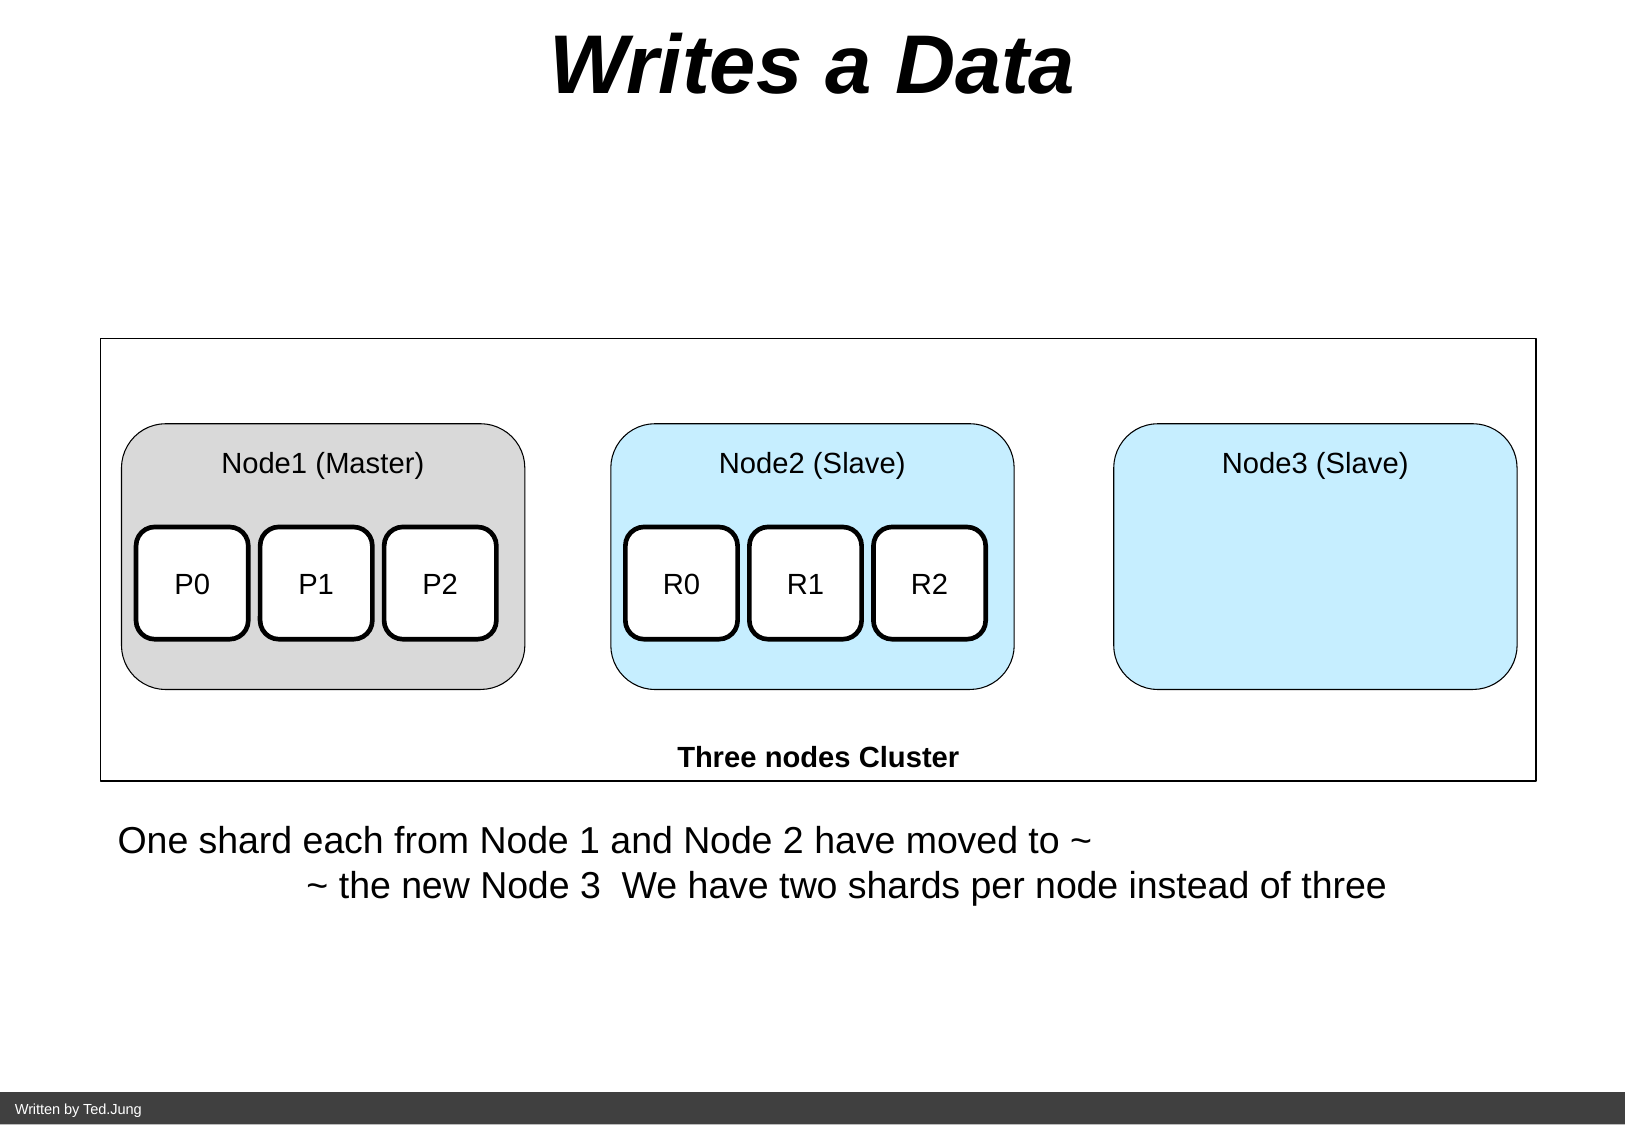

Writes a Data
Three nodes Cluster
Node1 (Master)
Node2 (Slave)
Node3 (Slave)
P0
P1
P2
R0
R1
R2
One shard each from Node 1 and Node 2 have moved to ~
                  ~ the new Node 3  We have two shards per node instead of three